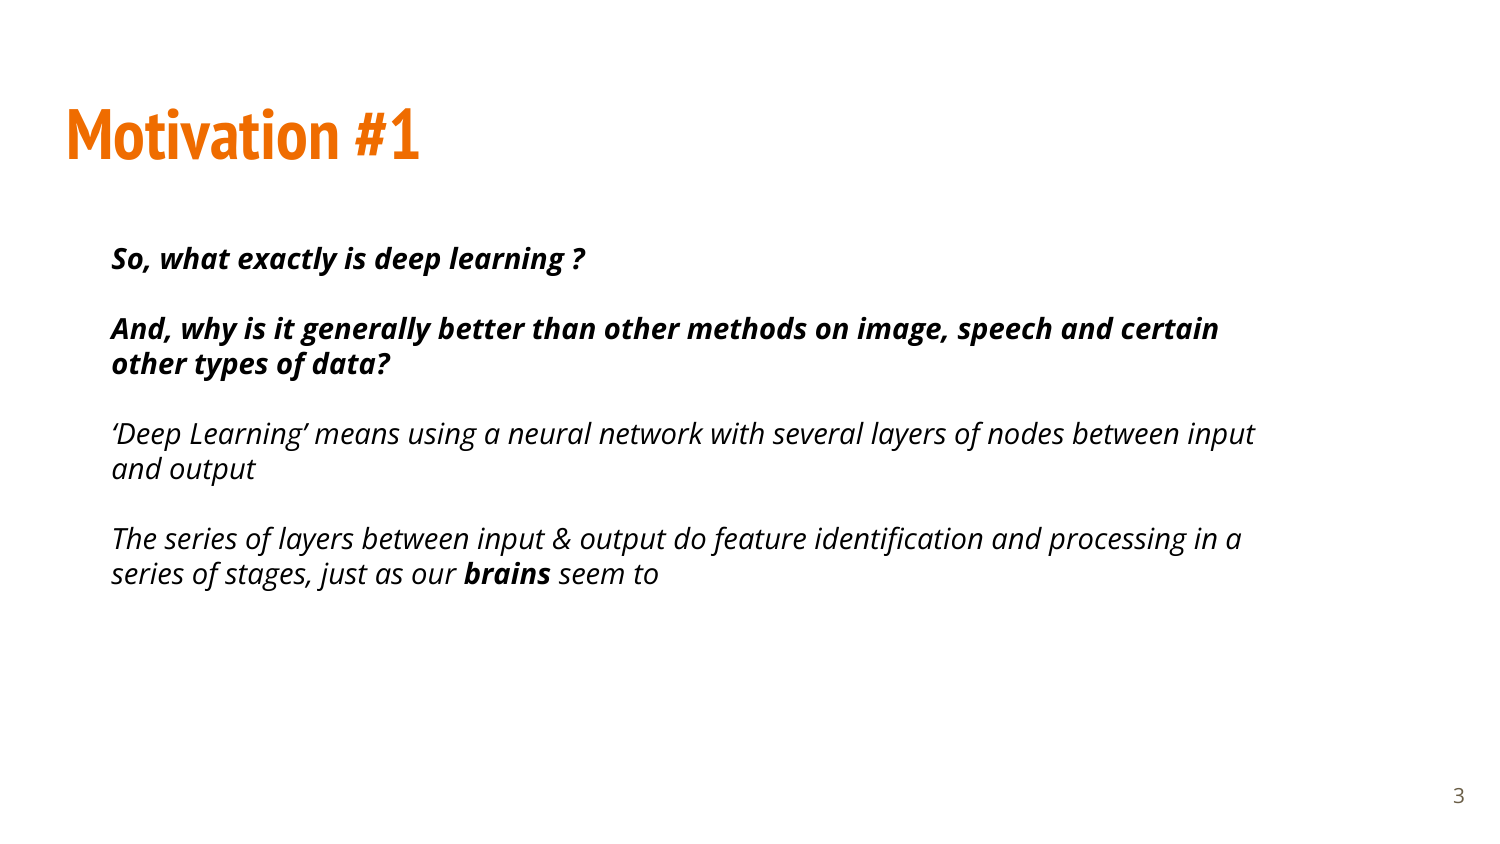

# Motivation #1
So, what exactly is deep learning ?

And, why is it generally better than other methods on image, speech and certain other types of data?

‘Deep Learning’ means using a neural network with several layers of nodes between input and output

The series of layers between input & output do feature identification and processing in a series of stages, just as our brains seem to
3